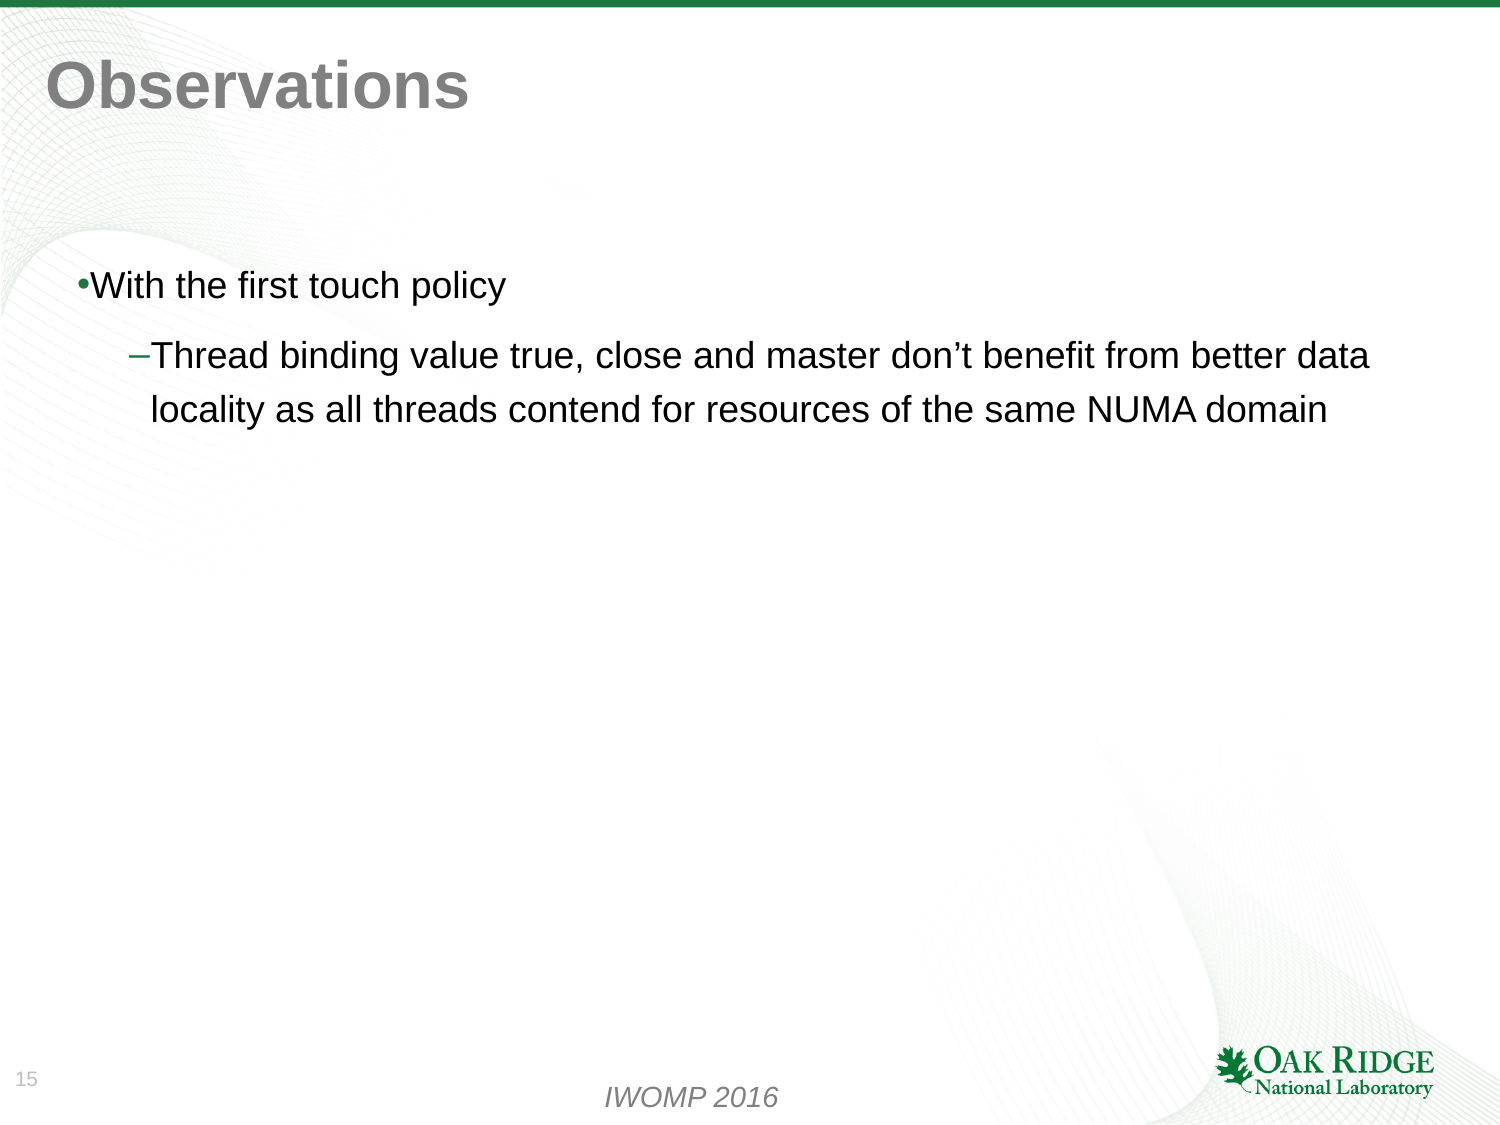

# Observations
With the first touch policy
Thread binding value true, close and master don’t benefit from better data locality as all threads contend for resources of the same NUMA domain